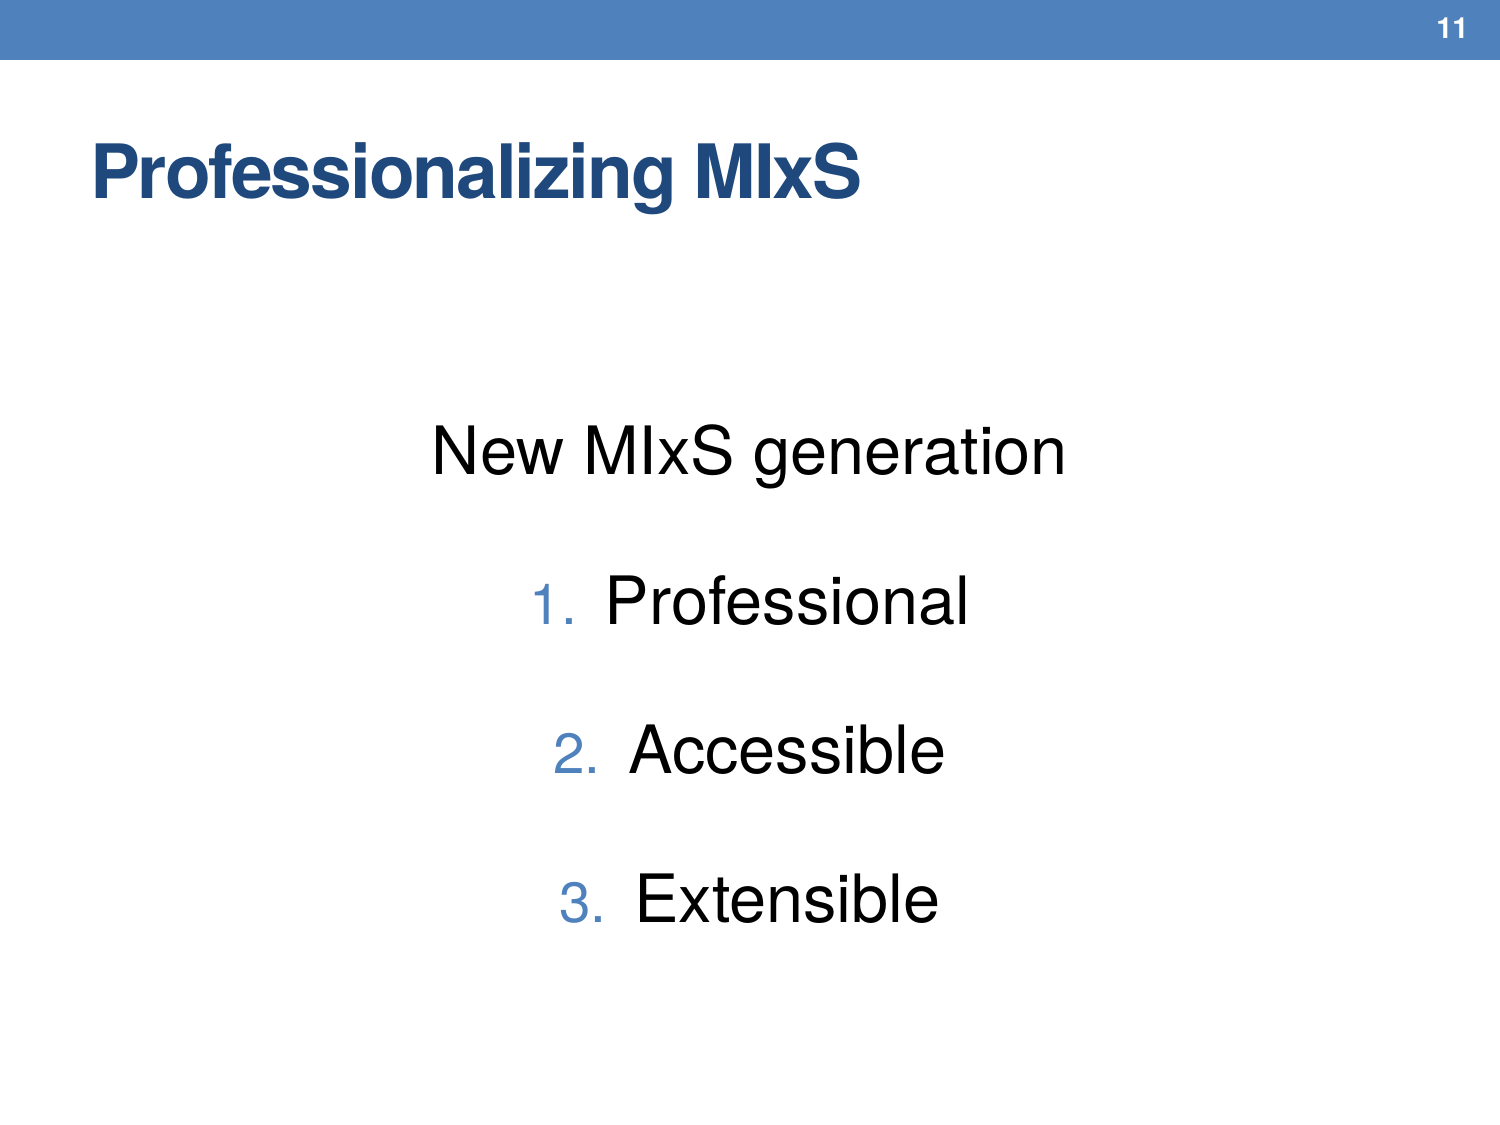

11
# Professionalizing MIxS
New MIxS generation
Professional
Accessible
Extensible